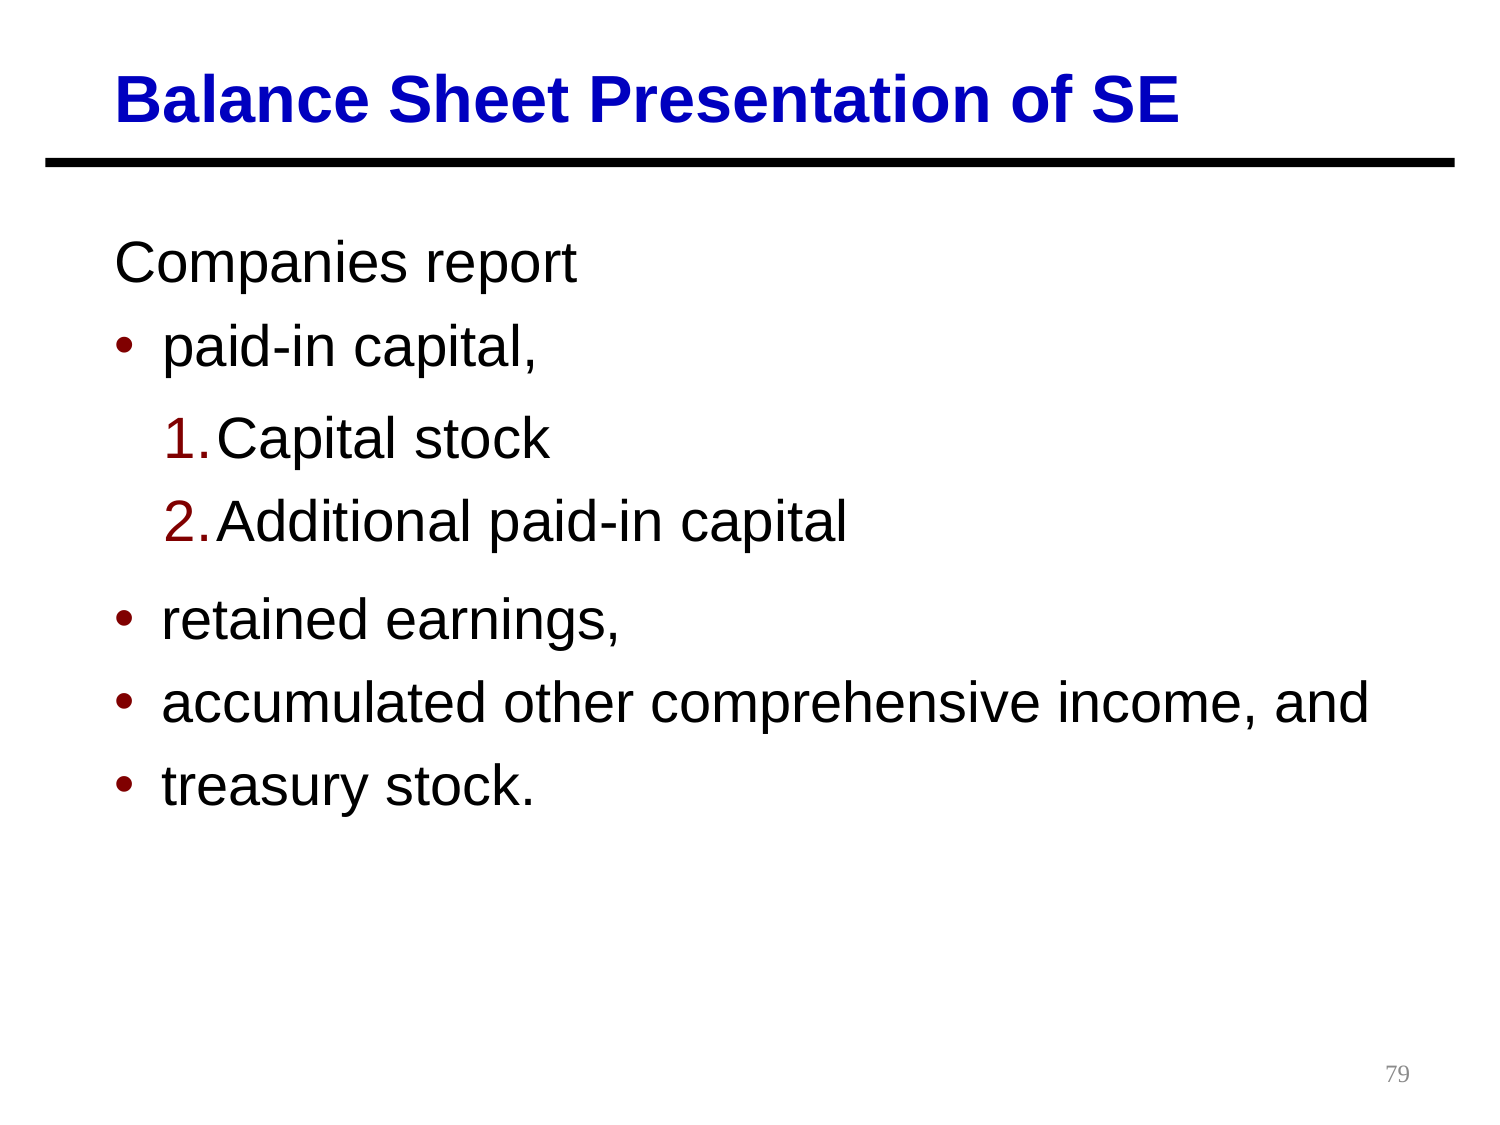

Balance Sheet Presentation of SE

Companies report
paid-in capital,
Capital stock
Additional paid-in capital
retained earnings,
accumulated other comprehensive income, and
treasury stock.
79